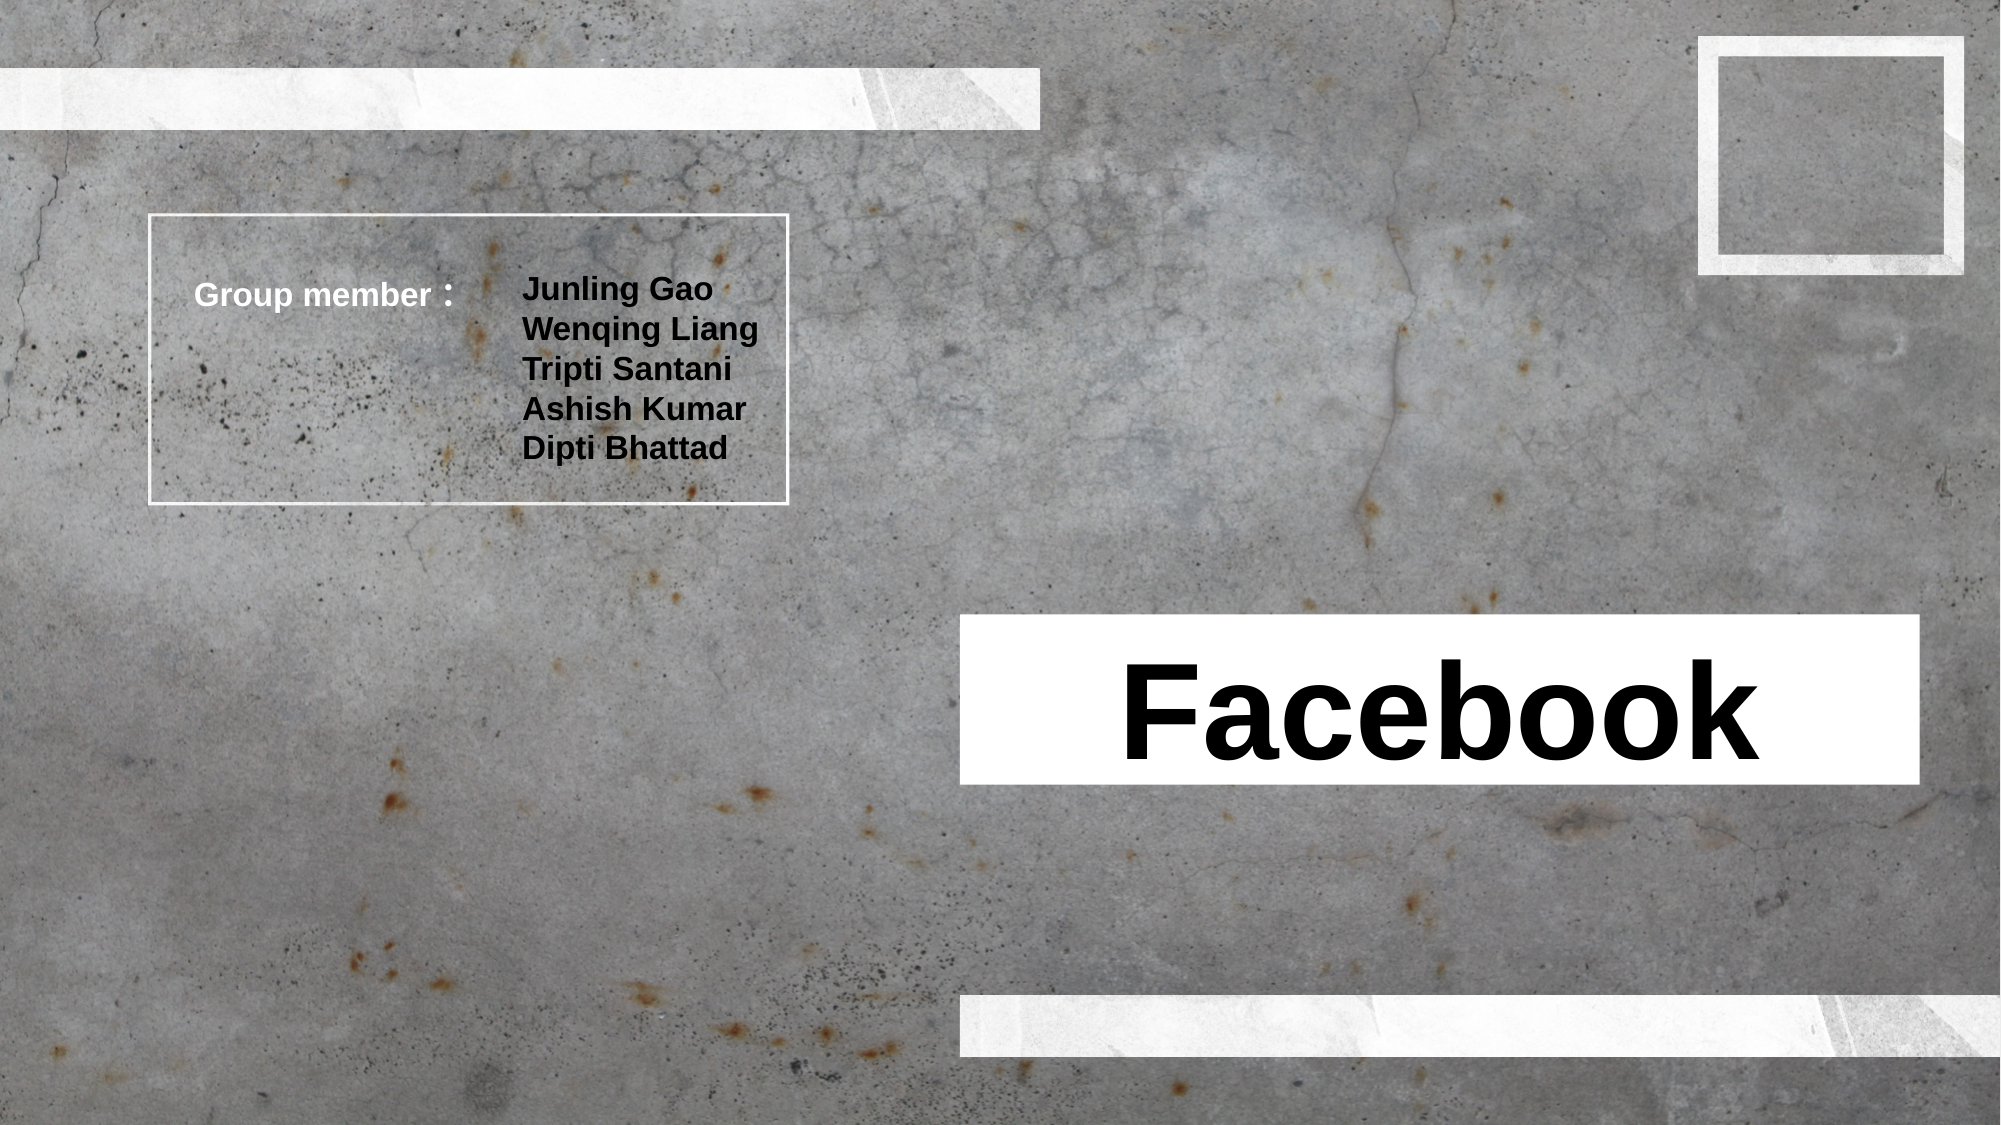

Group member：
 Junling Gao
 Wenqing Liang
 Tripti Santani
 Ashish Kumar
 Dipti Bhattad

Facebook